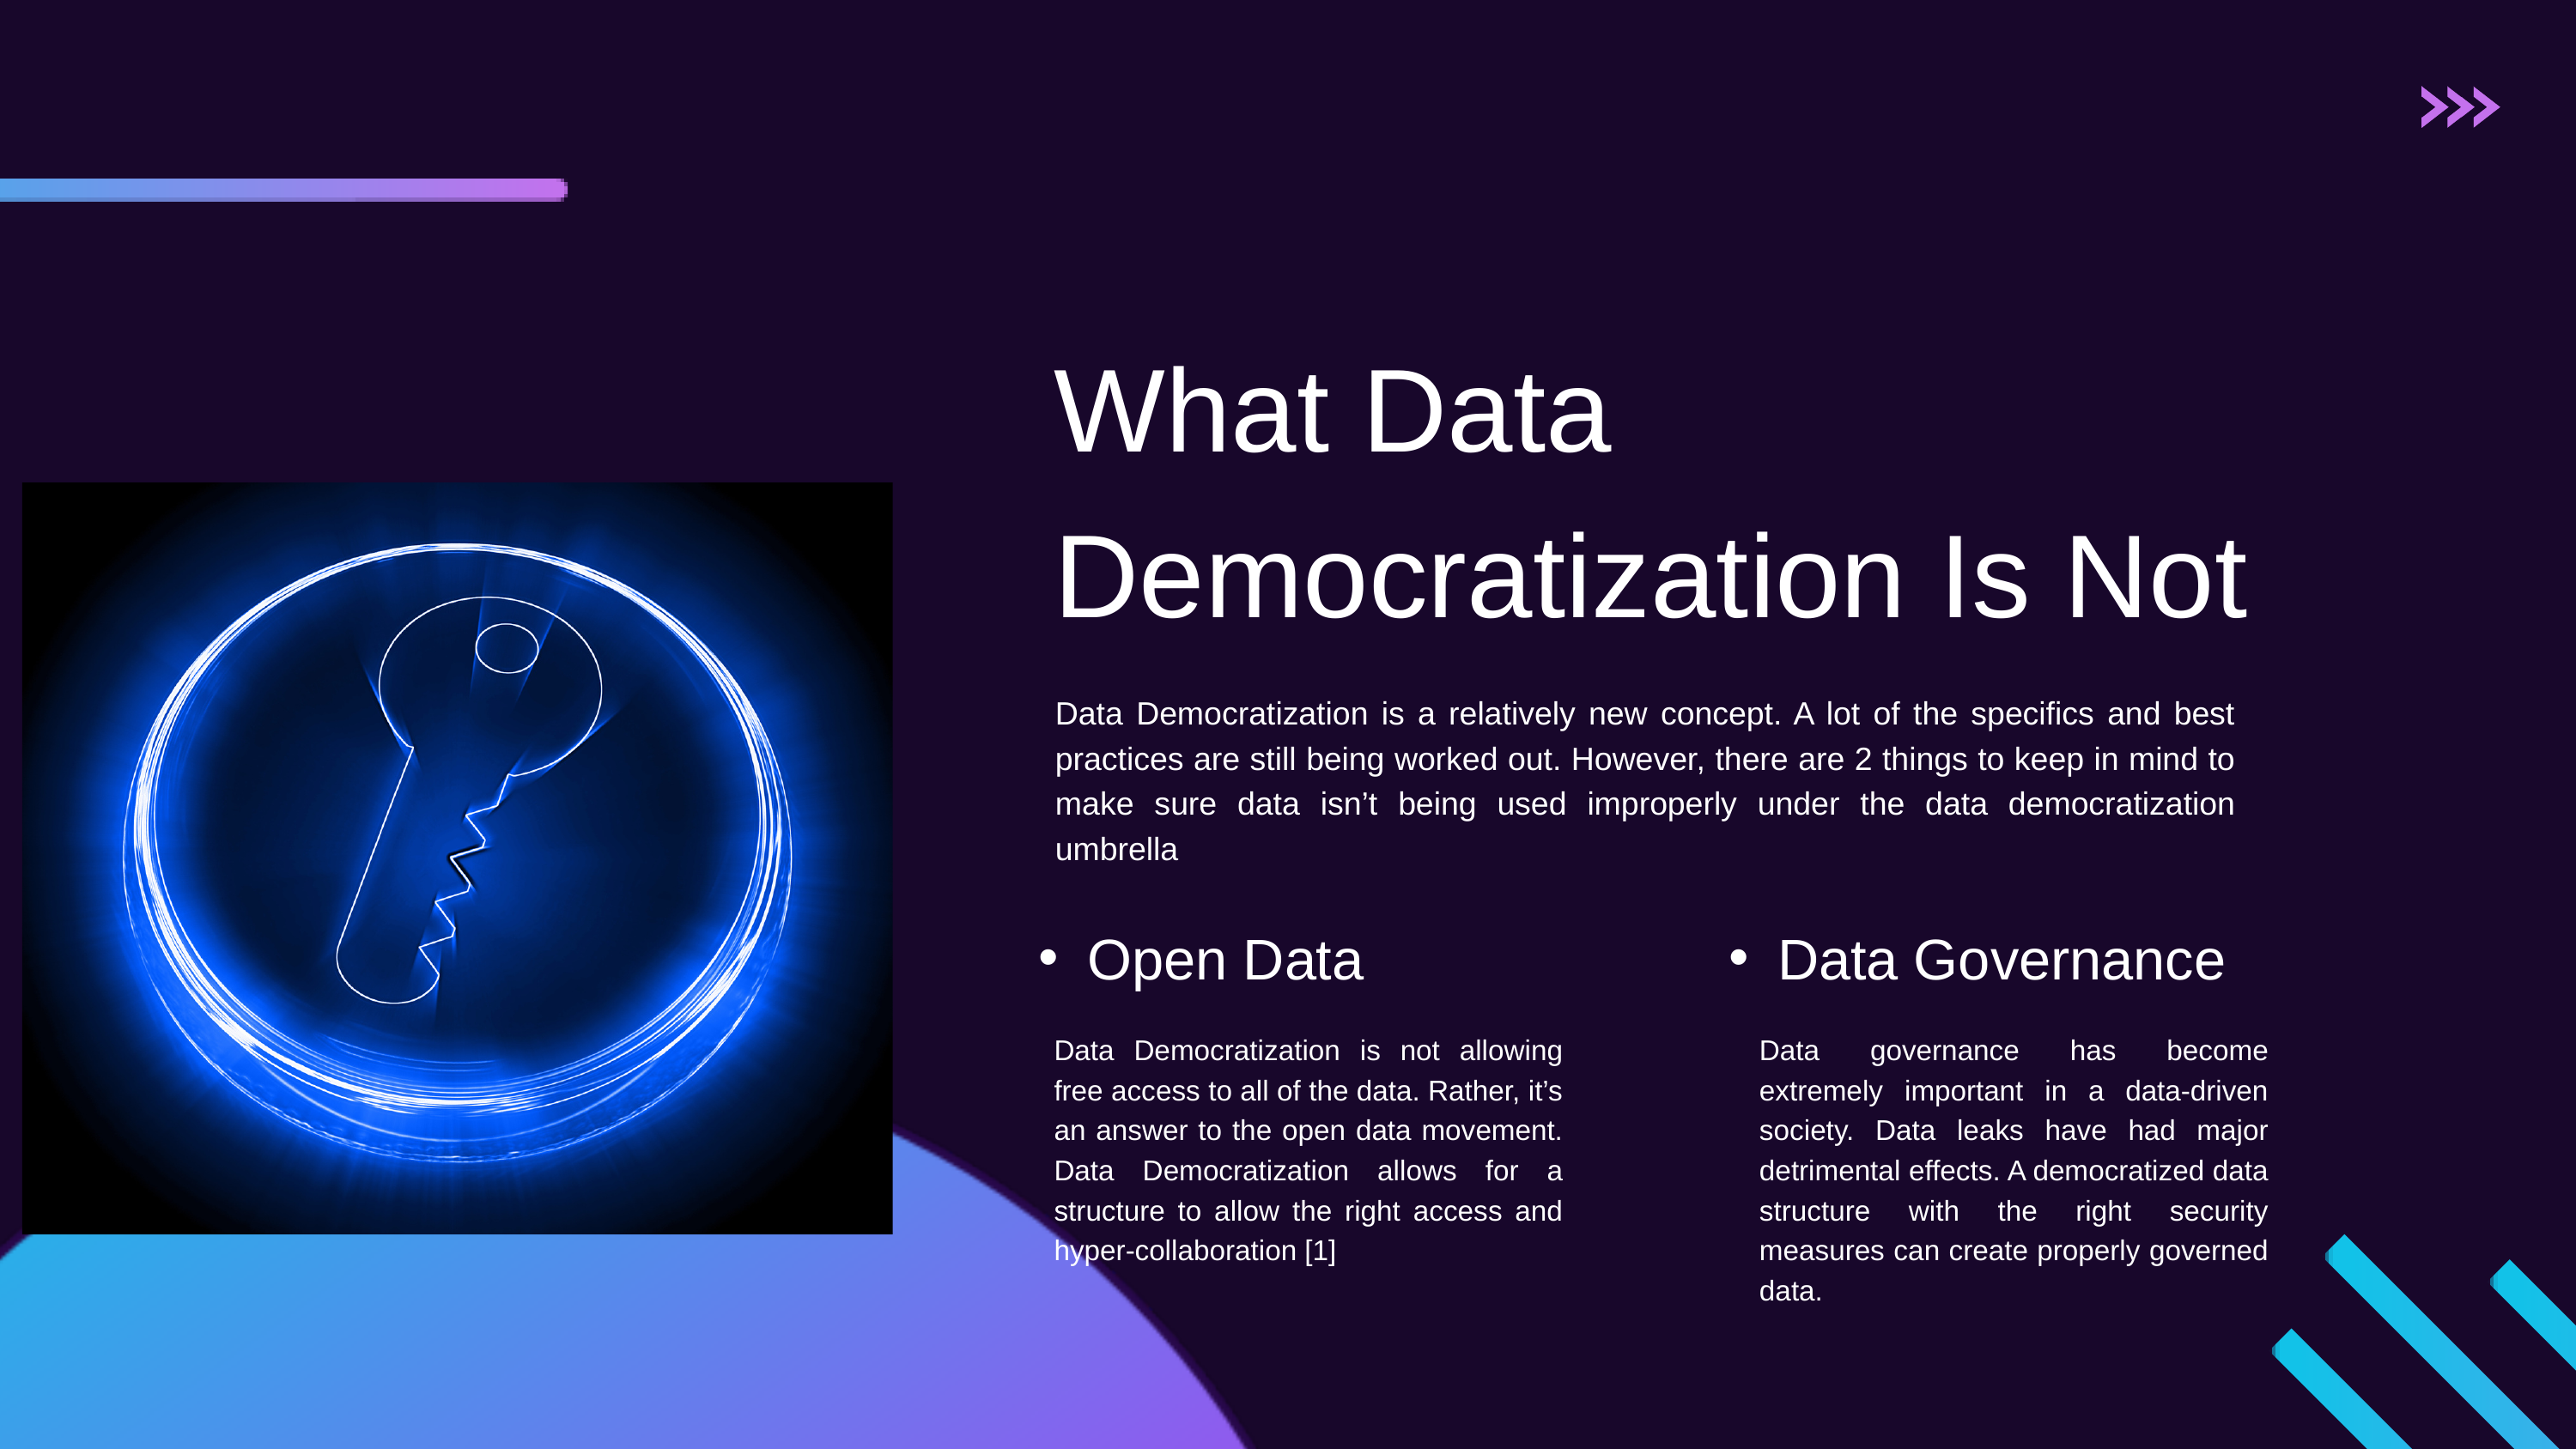

What Data Democratization Is Not

Data Democratization is a relatively new concept. A lot of the specifics and best practices are still being worked out. However, there are 2 things to keep in mind to make sure data isn’t being used improperly under the data democratization umbrella
Open Data
Data Governance
Data Democratization is not allowing free access to all of the data. Rather, it’s an answer to the open data movement. Data Democratization allows for a structure to allow the right access and hyper-collaboration [1]
Data governance has become extremely important in a data-driven society. Data leaks have had major detrimental effects. A democratized data structure with the right security measures can create properly governed data.